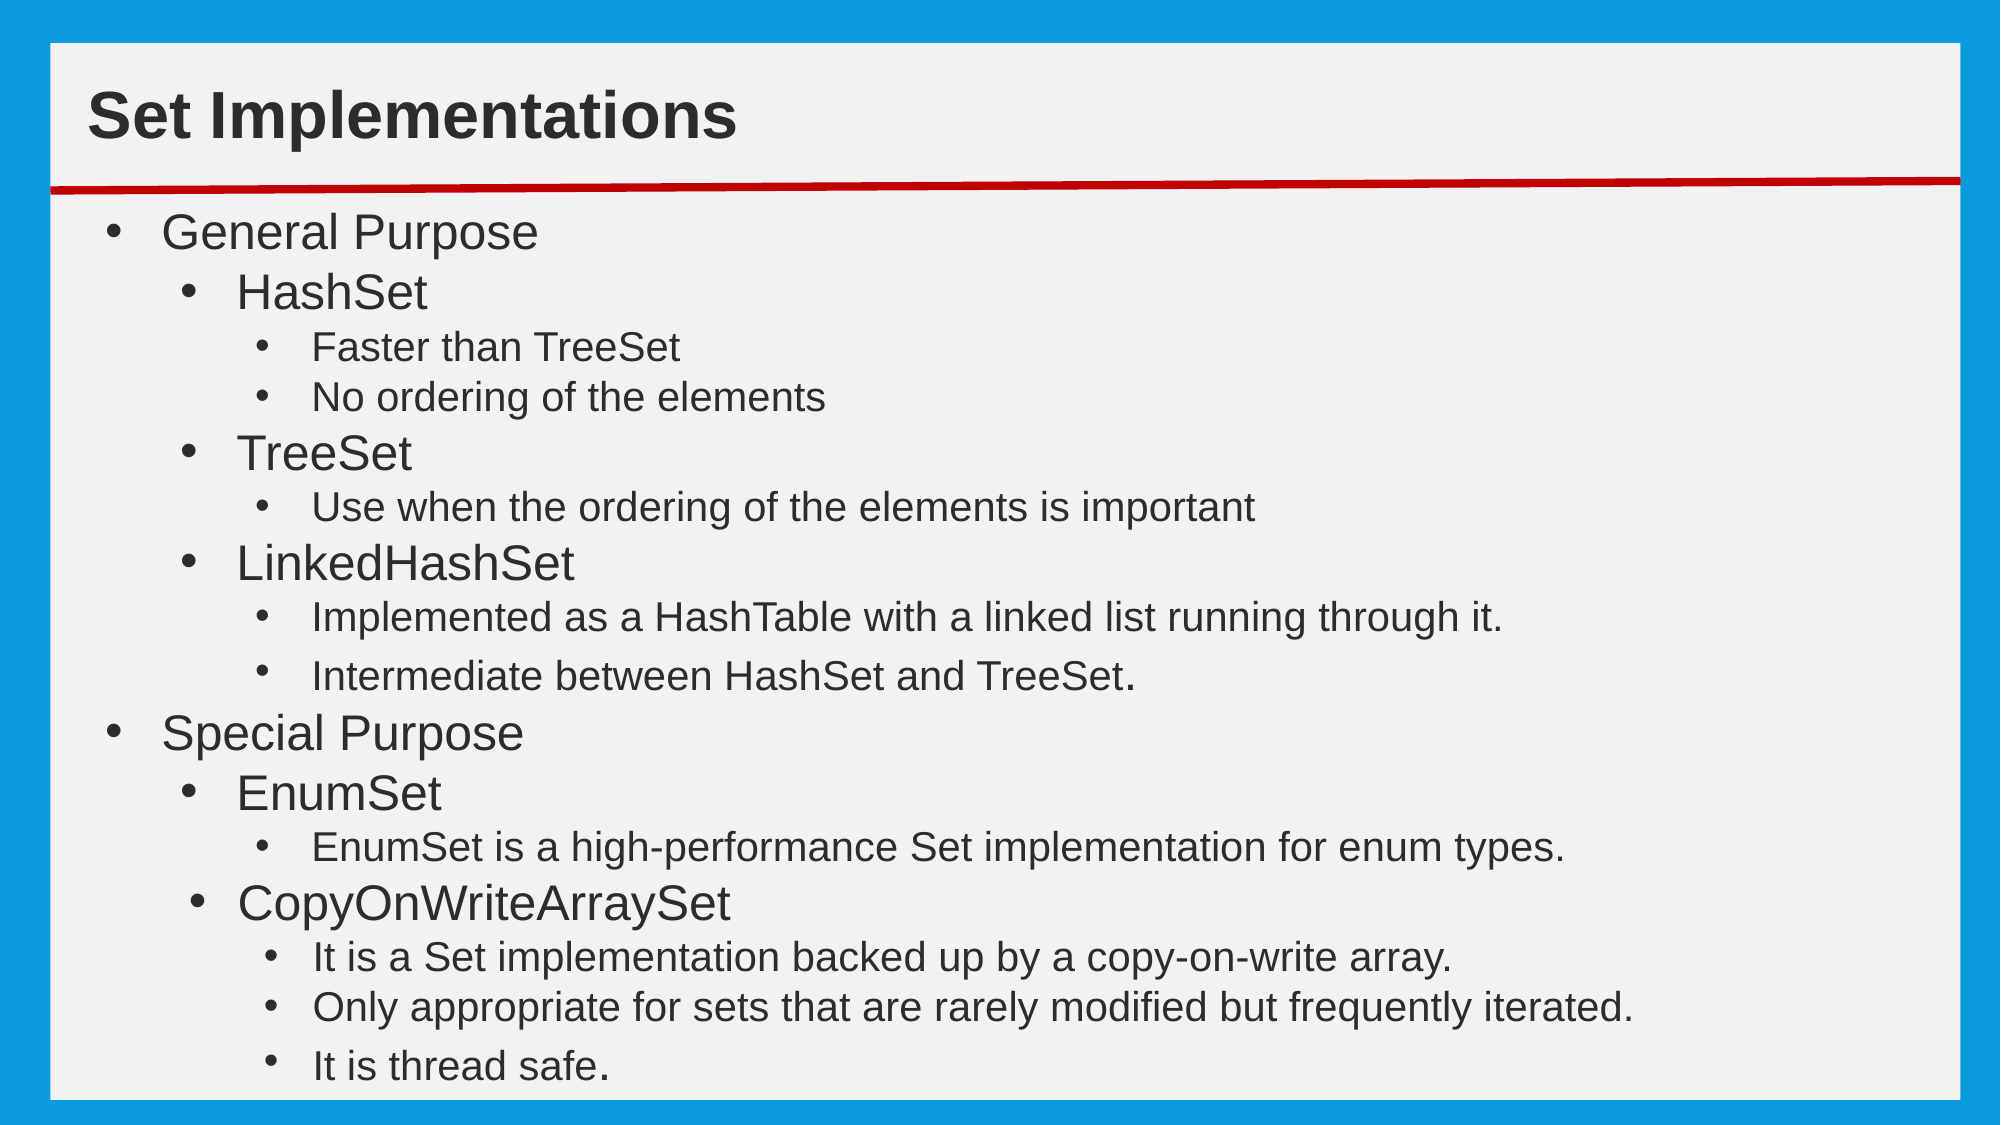

# exceptions
Set Implementations

General Purpose
HashSet
Faster than TreeSet
No ordering of the elements
TreeSet
Use when the ordering of the elements is important
LinkedHashSet
Implemented as a HashTable with a linked list running through it.
Intermediate between HashSet and TreeSet.
Special Purpose
EnumSet
EnumSet is a high-performance Set implementation for enum types.
CopyOnWriteArraySet
It is a Set implementation backed up by a copy-on-write array.
Only appropriate for sets that are rarely modified but frequently iterated.
It is thread safe.